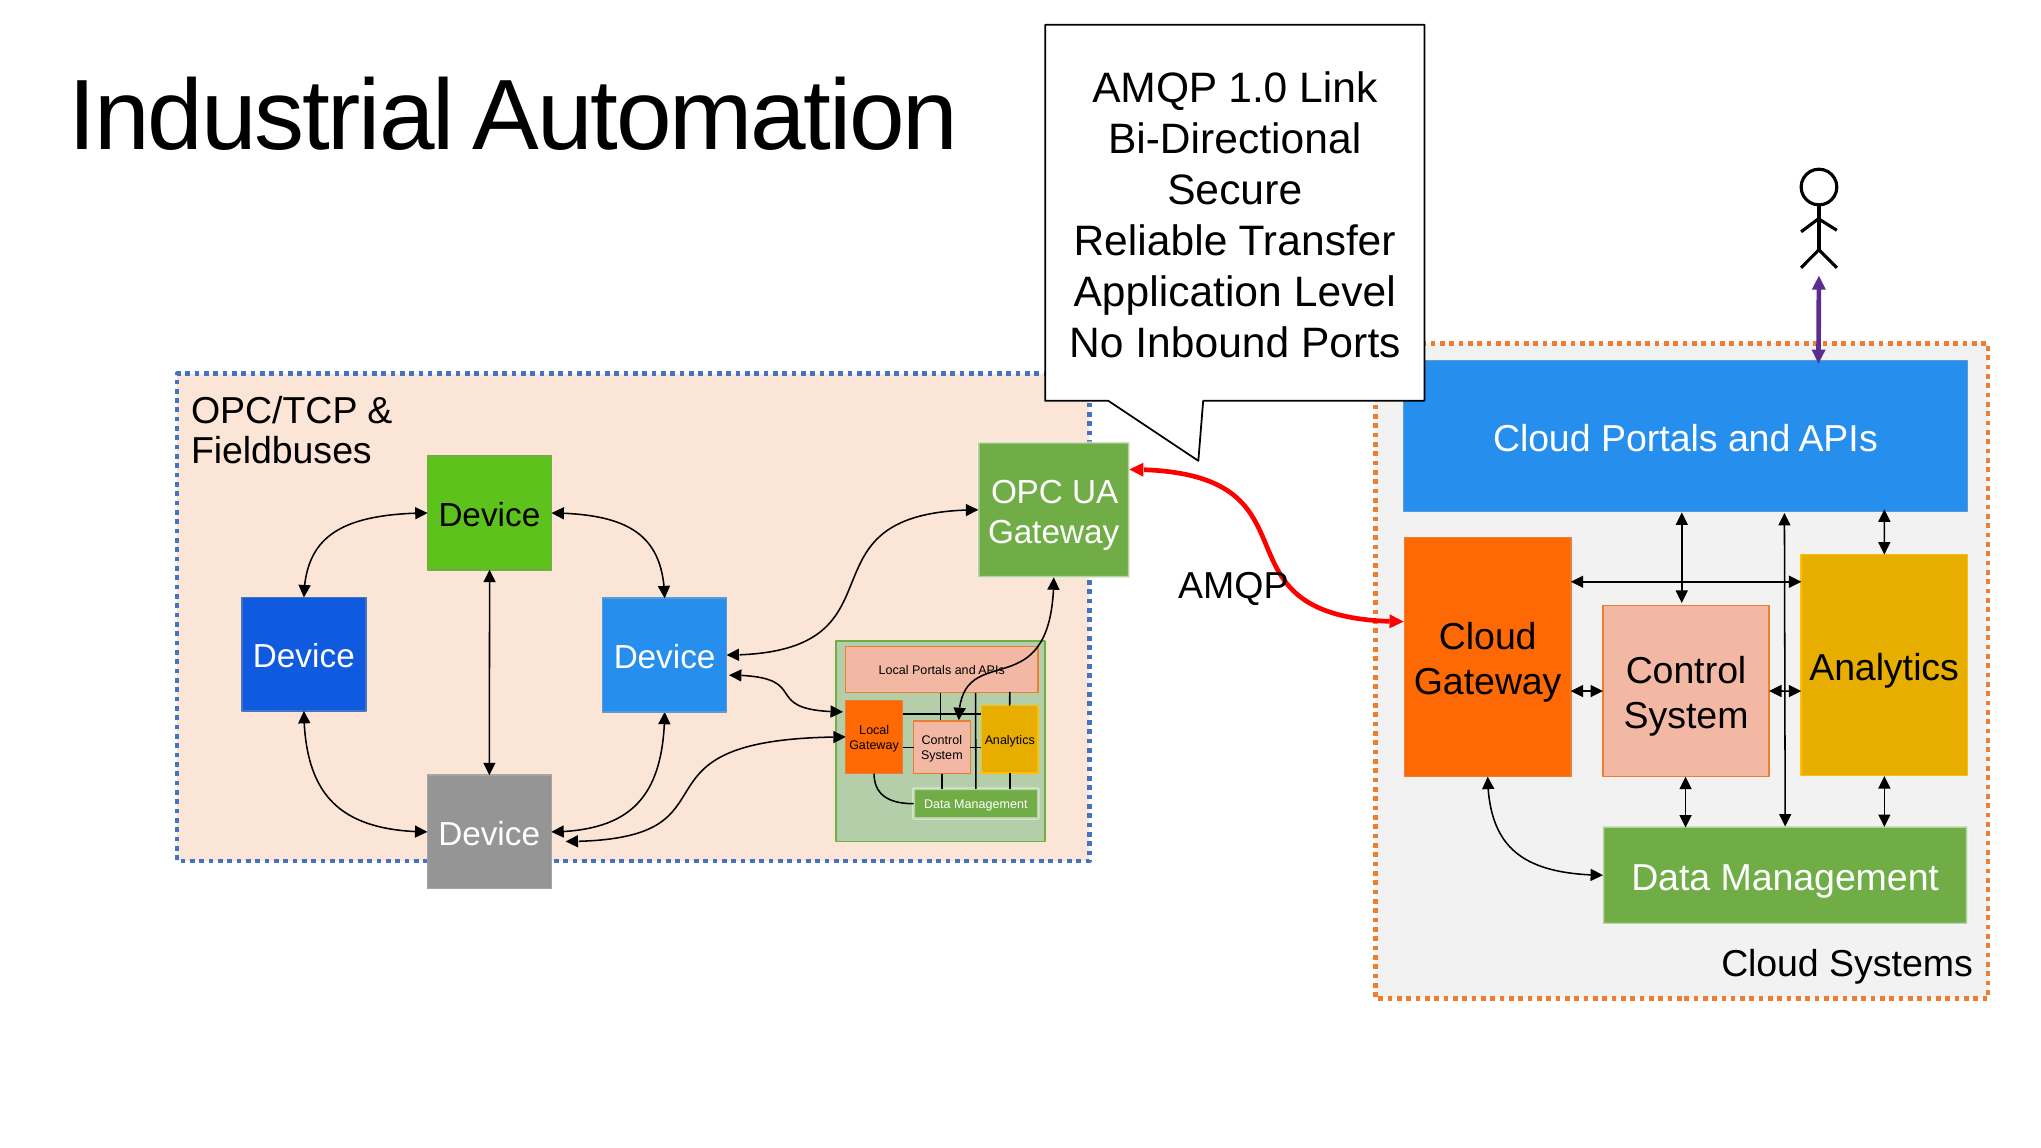

AMQP 1.0 Link
Bi-Directional
Secure
Reliable Transfer
Application Level
No Inbound Ports
# Industrial Automation

Cloud Systems
Cloud Portals and APIs
OPC/TCP &
Fieldbuses

OPC UA Gateway

Device
Cloud Gateway
AMQP
Analytics
Device
Device
Control System

Local Portals and APIs
Local Gateway
Analytics
Control System
Data Management
Device
Data Management